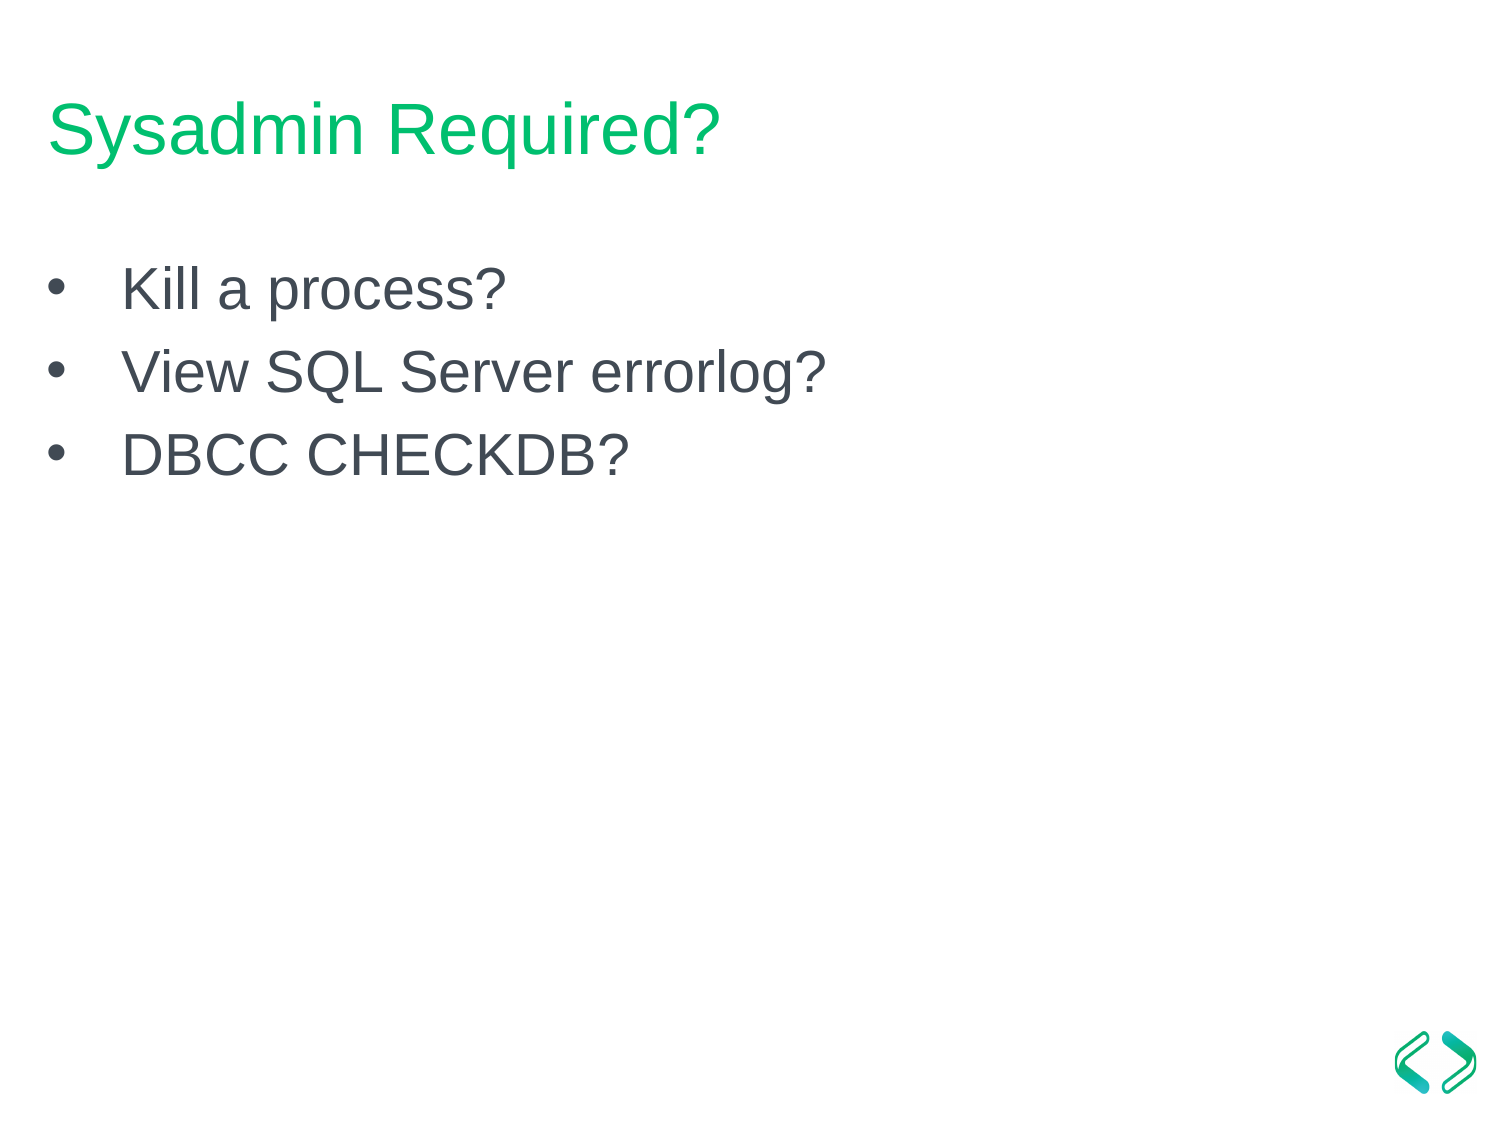

# Sysadmin Required?
Kill a process?
View SQL Server errorlog?
DBCC CHECKDB?